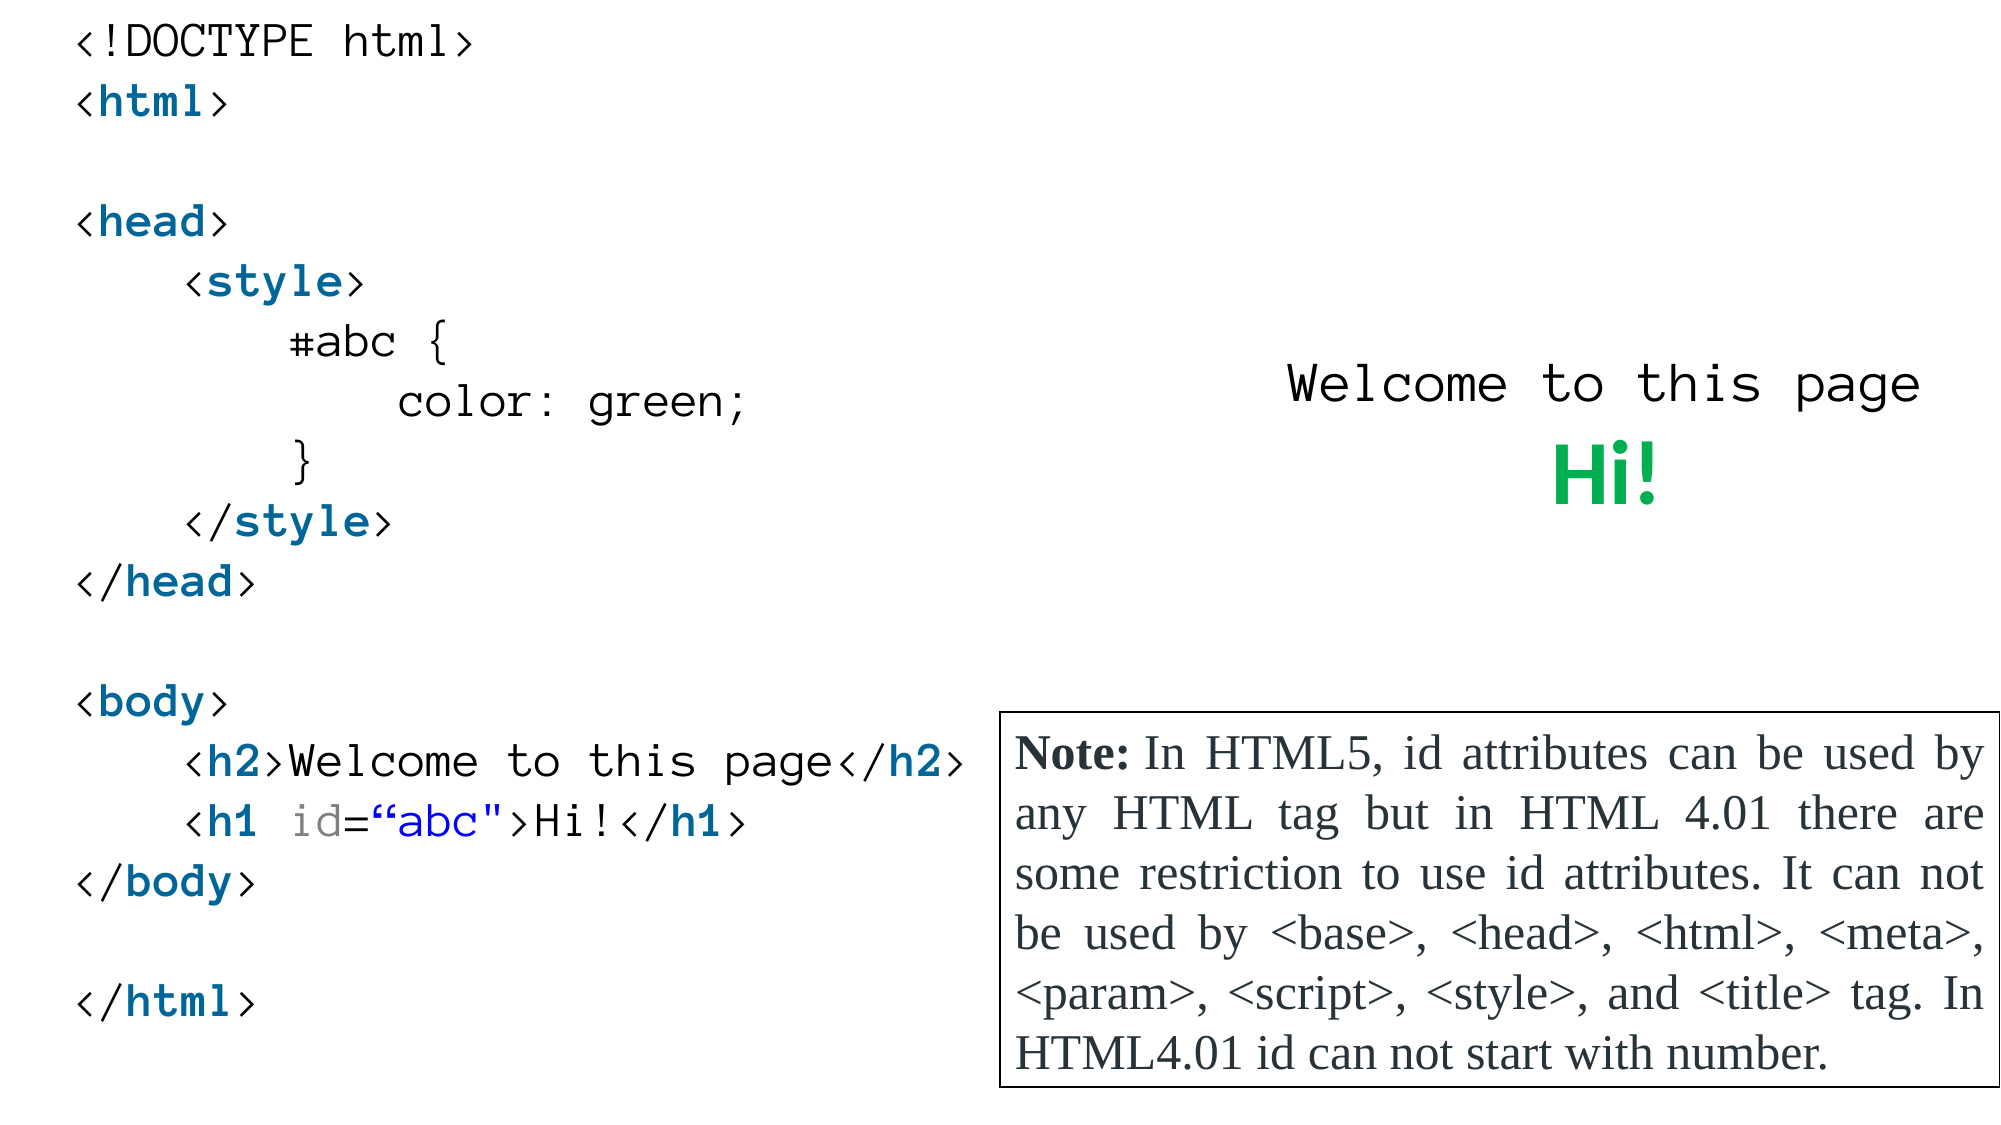

<!DOCTYPE html>
<html>

<head>
    <style>
        #abc {
            color: green;
        }
    </style>
</head>

<body>
    <h2>Welcome to this page</h2>
    <h1 id=“abc">Hi!</h1>
</body>

</html>
Welcome to this page
Hi!
Note: In HTML5, id attributes can be used by any HTML tag but in HTML 4.01 there are some restriction to use id attributes. It can not be used by <base>, <head>, <html>, <meta>, <param>, <script>, <style>, and <title> tag. In HTML4.01 id can not start with number.